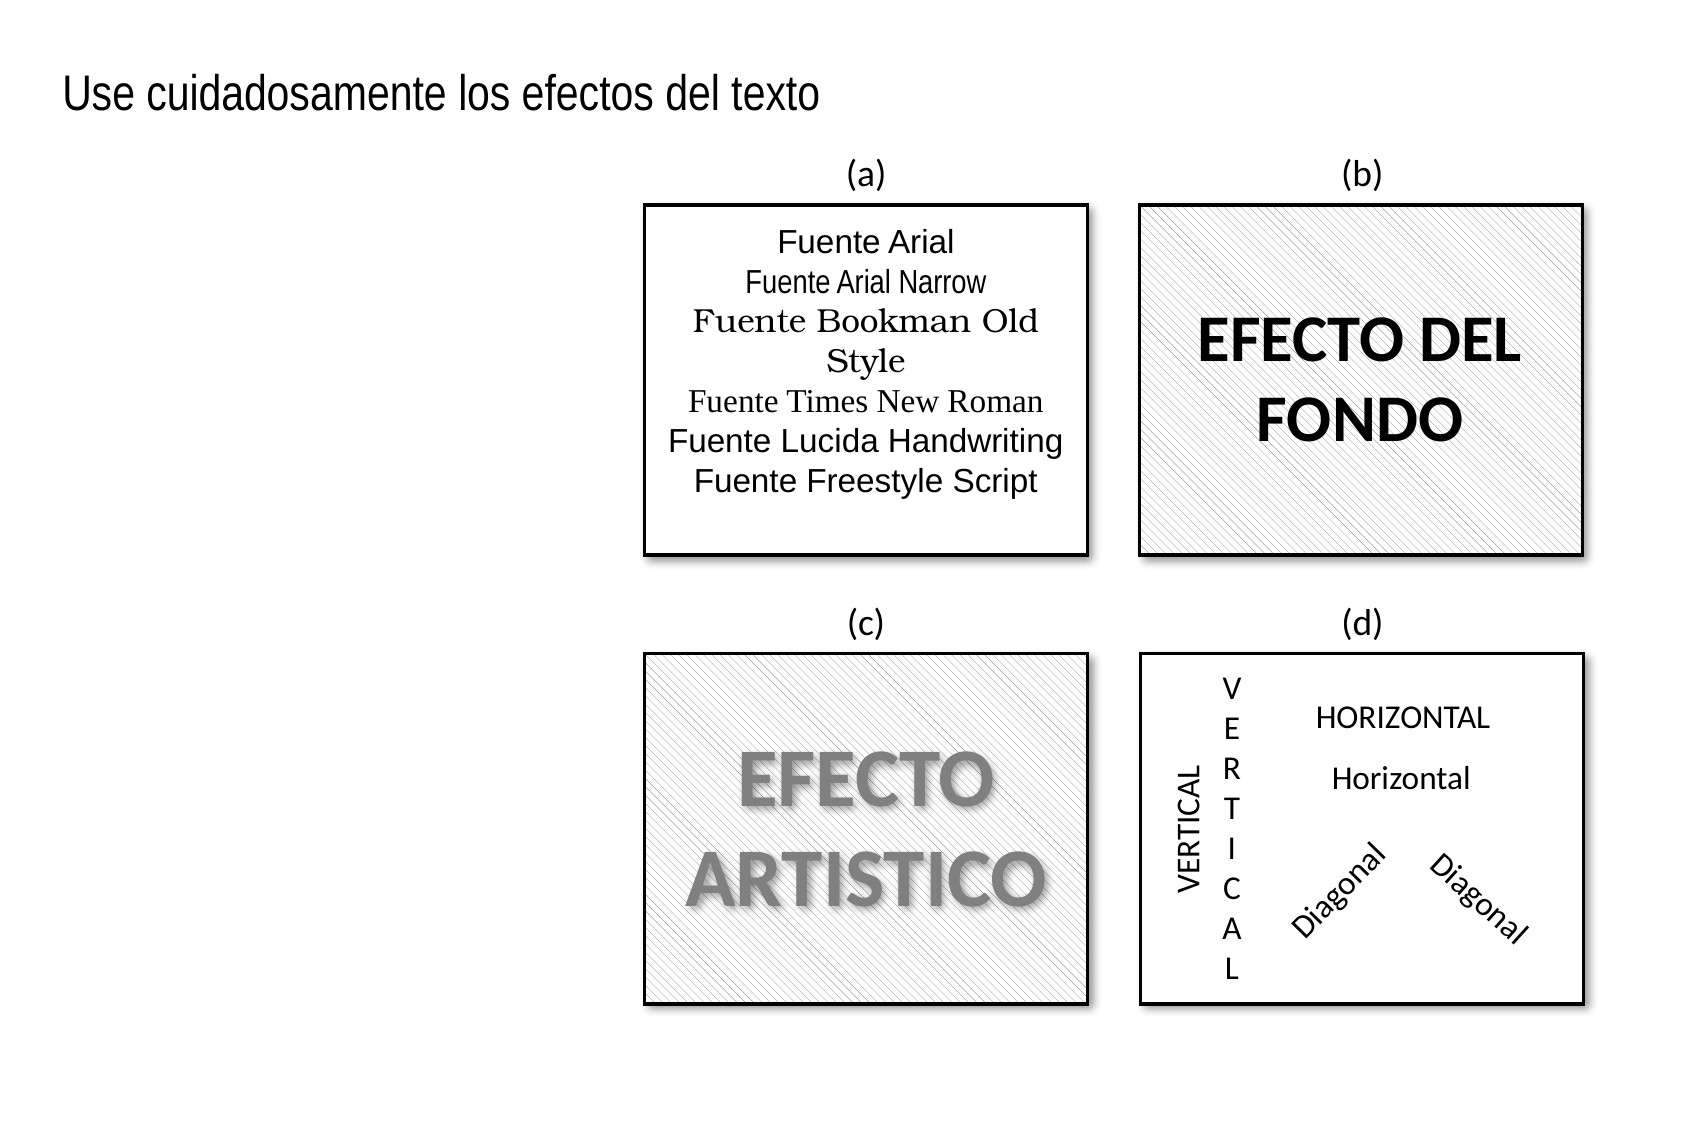

# Use cuidadosamente los efectos del texto
(a)
(b)

Fuente Arial
Fuente Arial Narrow
Fuente Bookman Old Style
Fuente Times New Roman
Fuente Lucida Handwriting
Fuente Freestyle Script

EFECTO DEL
FONDO
(c)
(d)

V
E
R
T
I
C
A
L
HORIZONTAL
Efecto
ARTISTICO
Horizontal
VERTICAL
Diagonal
Diagonal